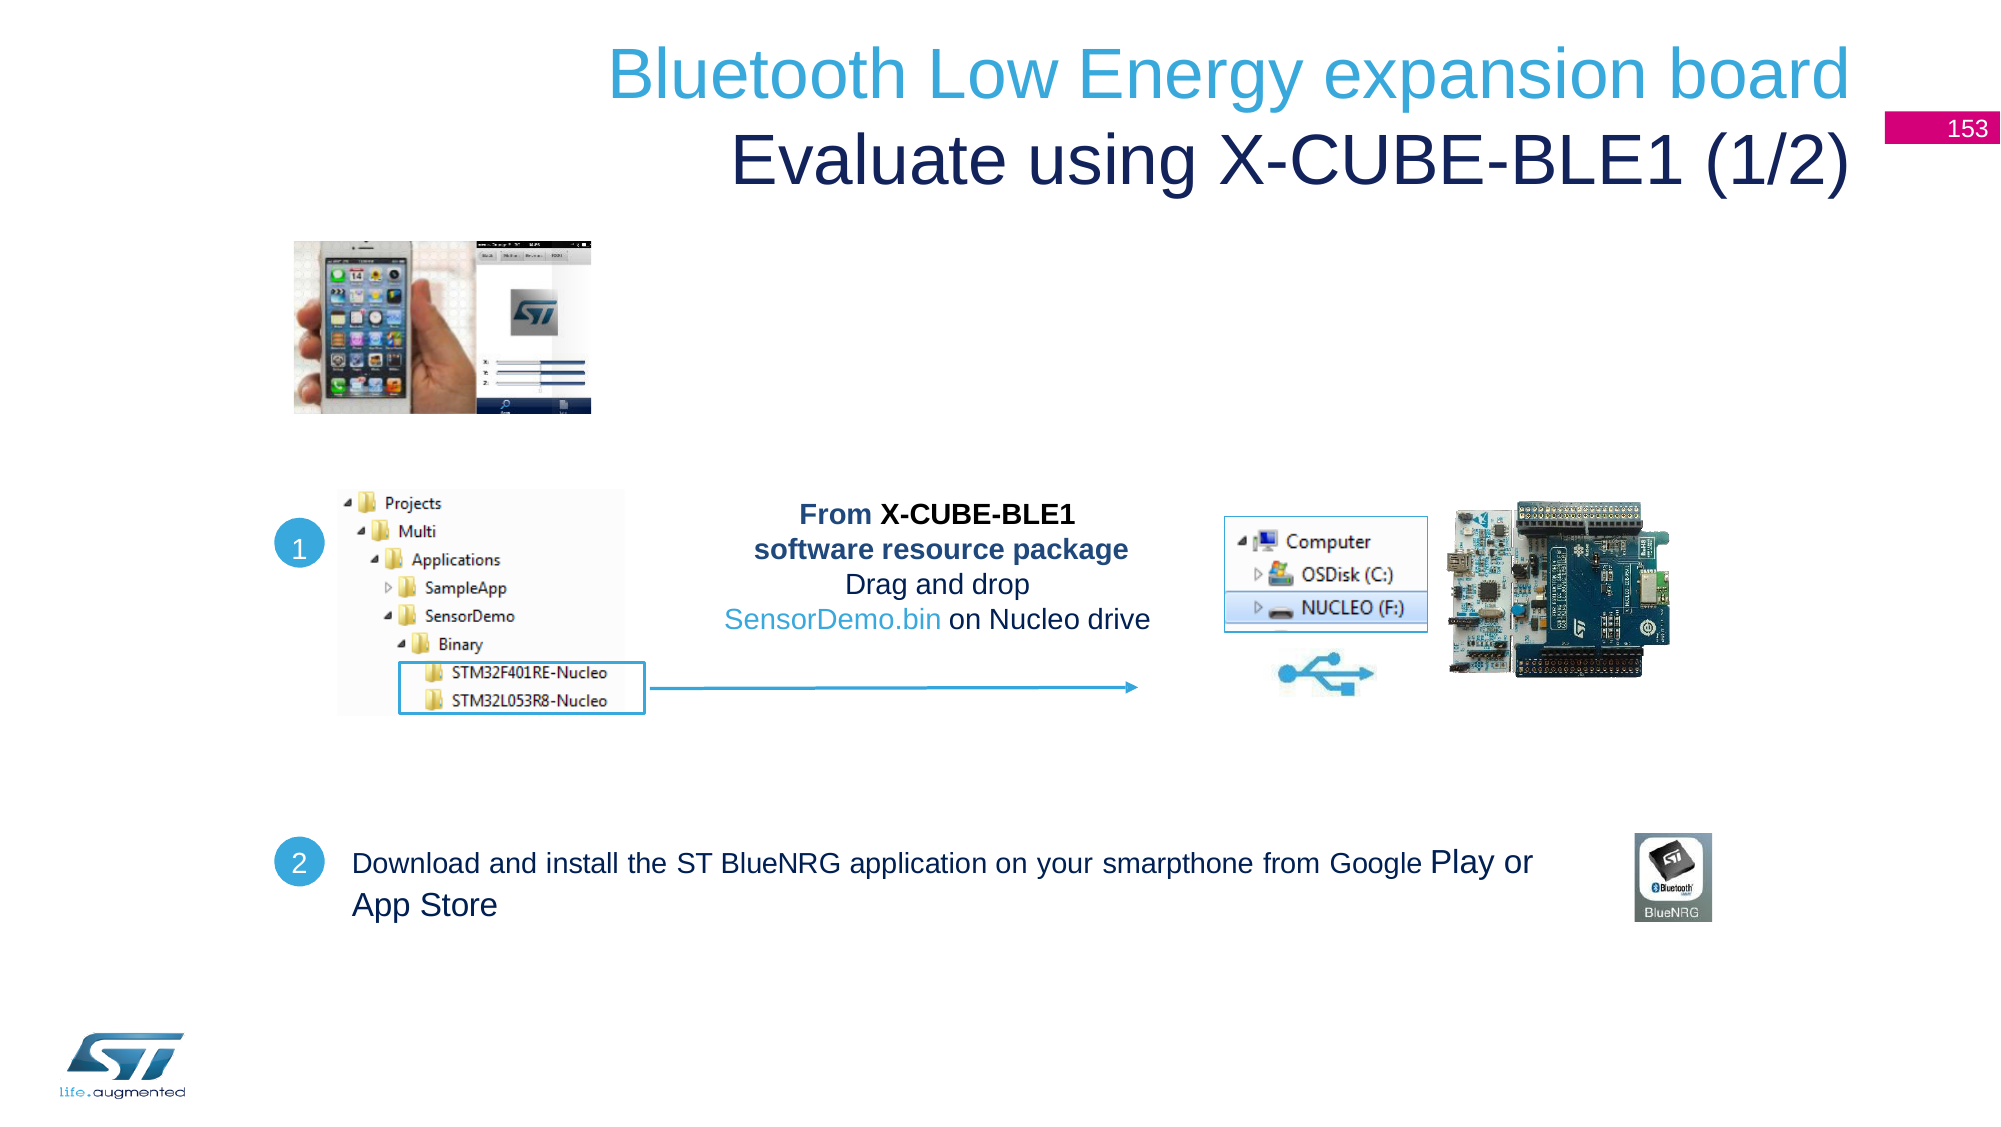

# Bluetooth Low Energy expansion board Evaluate using X-CUBE-BLE1 (1/2)
153
10

From X-CUBE-BLE1
software resource package
Drag and drop
SensorDemo.bin on Nucleo drive

1

2	Download and install the ST BlueNRG application on your smarpthone from Google Play or App Store